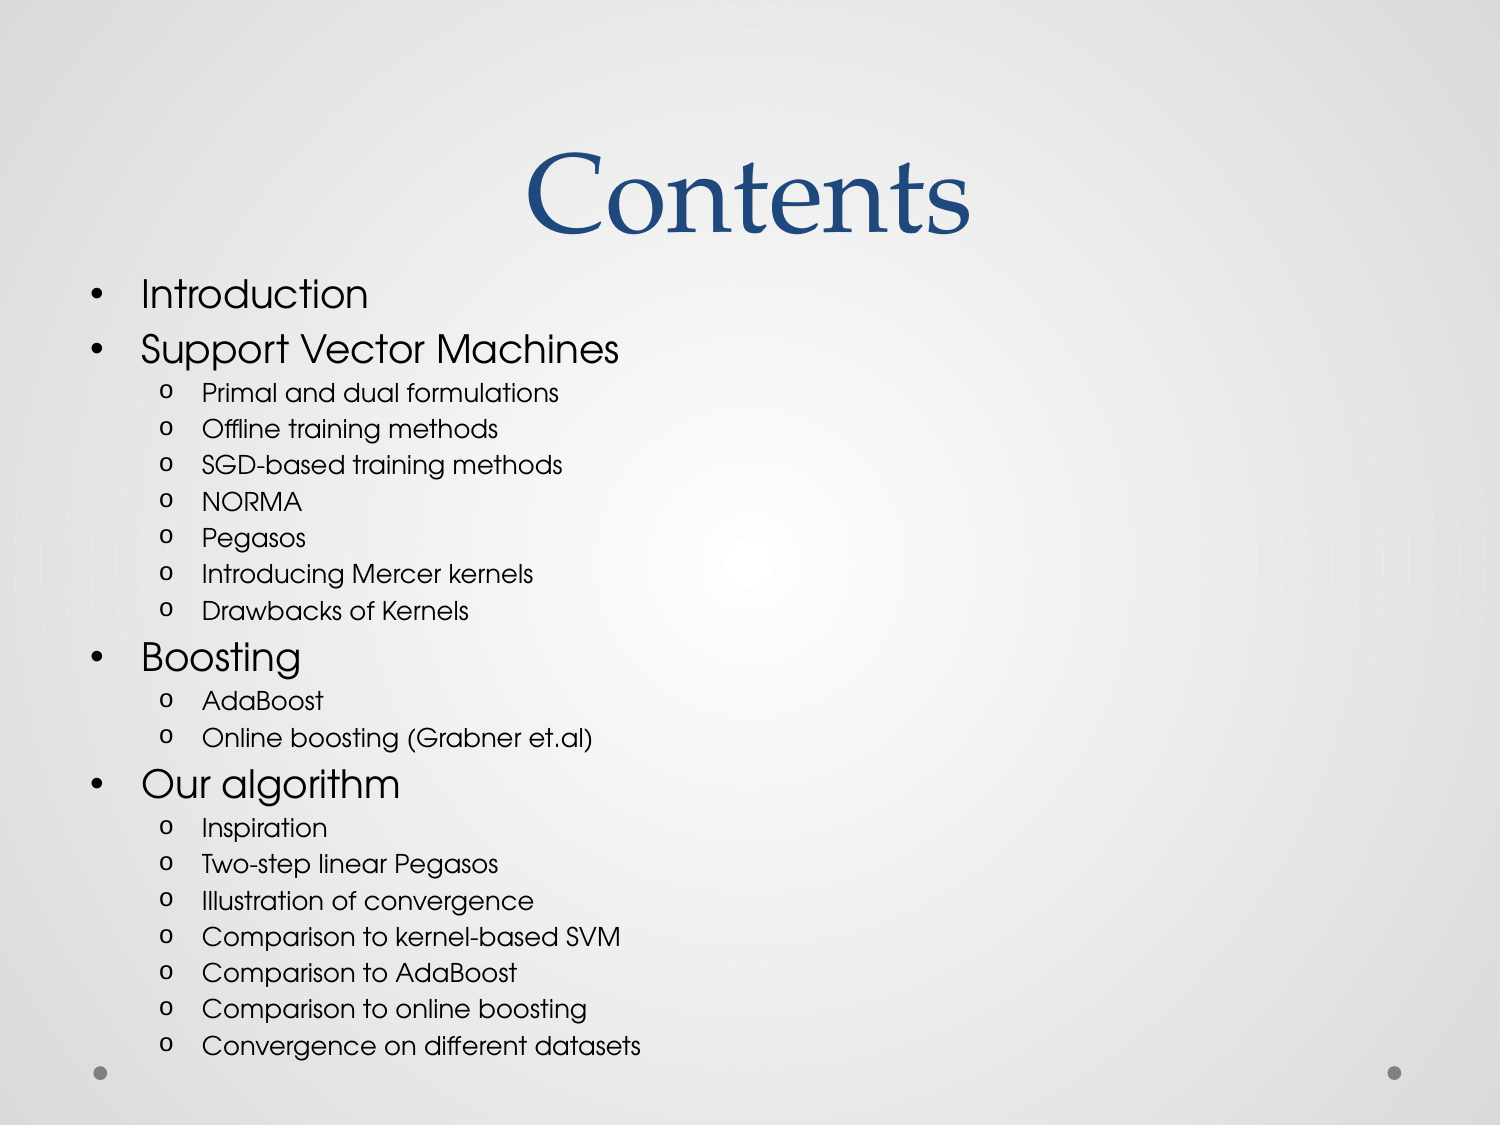

# Contents
Introduction
Support Vector Machines
Primal and dual formulations
Offline training methods
SGD-based training methods
NORMA
Pegasos
Introducing Mercer kernels
Drawbacks of Kernels
Boosting
AdaBoost
Online boosting (Grabner et.al)
Our algorithm
Inspiration
Two-step linear Pegasos
Illustration of convergence
Comparison to kernel-based SVM
Comparison to AdaBoost
Comparison to online boosting
Convergence on different datasets